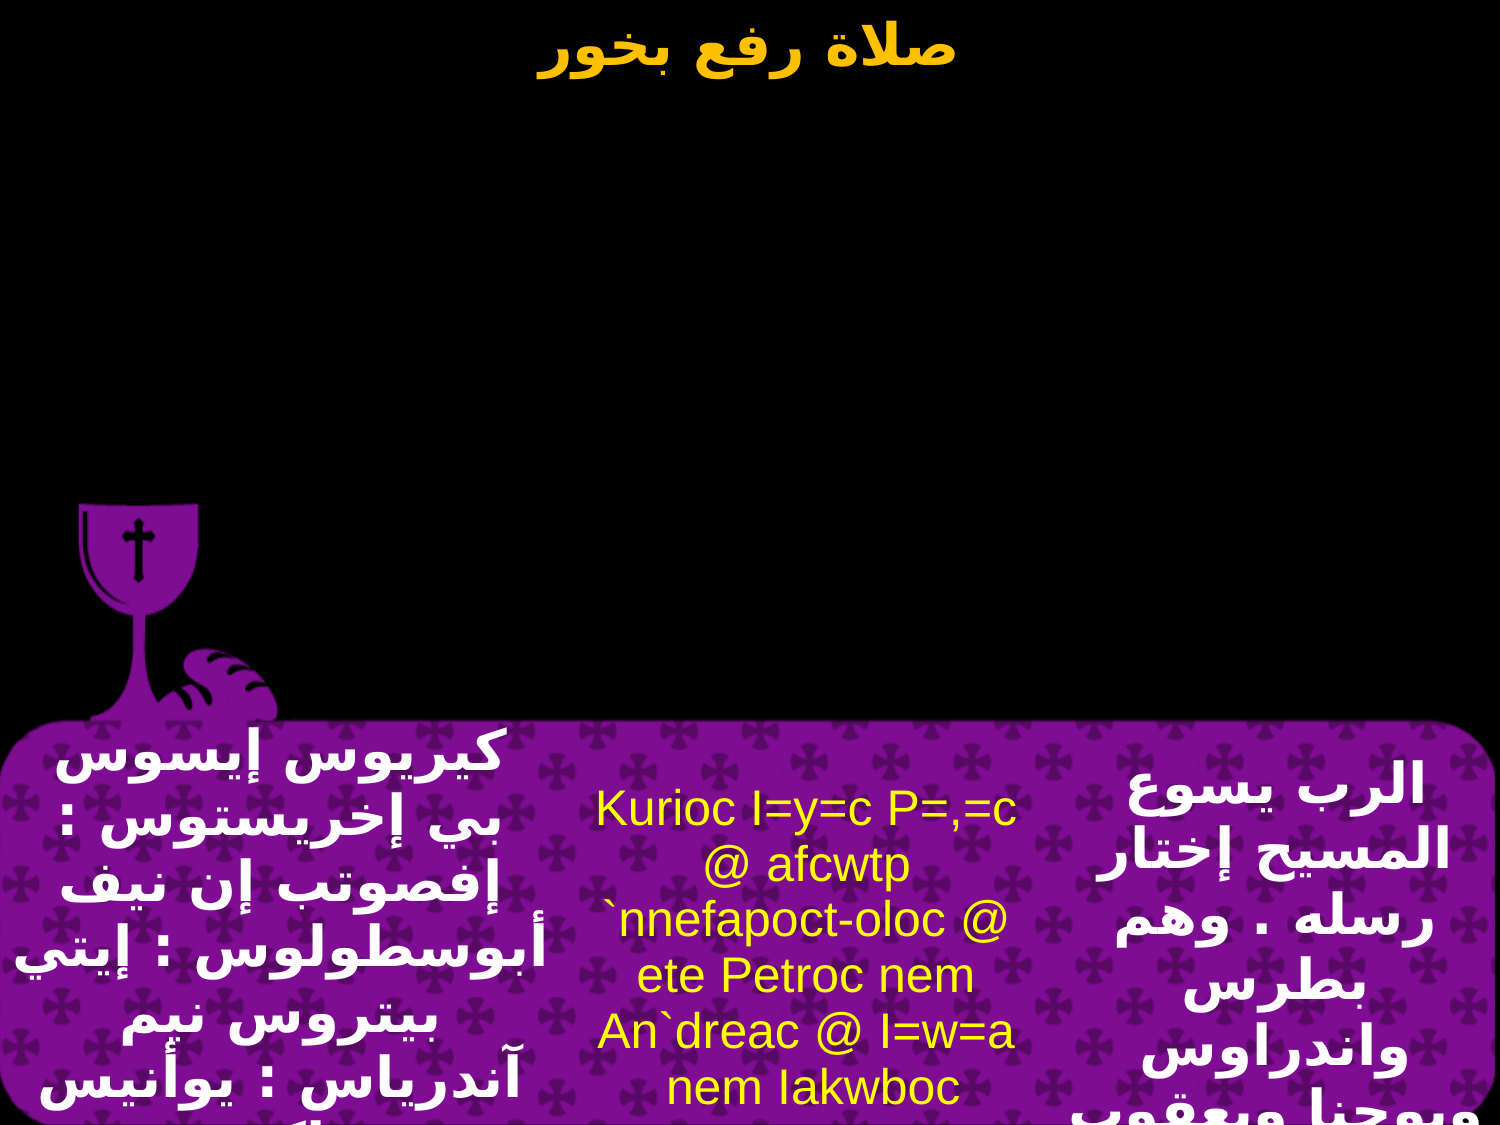

| كيريوس إيسوس بي إخريستوس : إفصوتب إن نيف أبوسطولوس : إيتي بيتروس نيم آندرياس : يوأنيس نيم ياكوبوس | Kurioc I=y=c P=,=c @ afcwtp `nnefapoct-oloc @ ete Petroc nem An`dreac @ I=w=a nem Iakwboc | الرب يسوع المسيح إختار رسله . وهم بطرس واندراوس ويوحنا ويعقوب |
| --- | --- | --- |